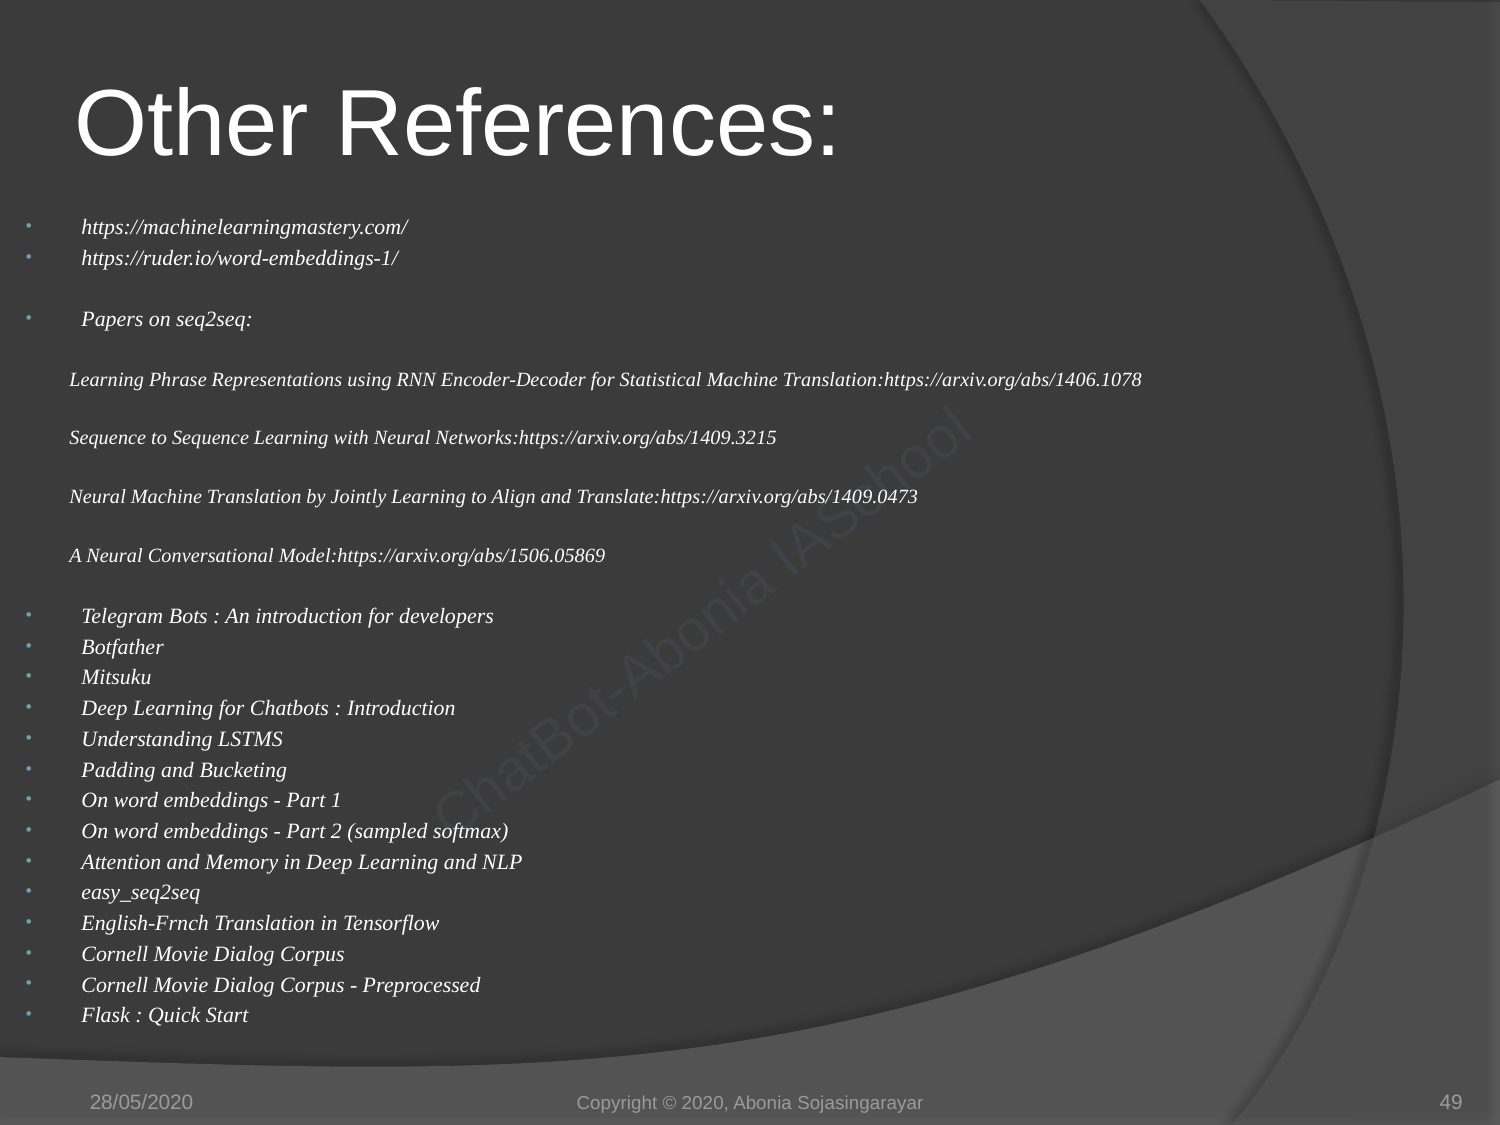

# Other References:

https://machinelearningmastery.com/
https://ruder.io/word-embeddings-1/

Papers on seq2seq:

Learning Phrase Representations using RNN Encoder-Decoder for Statistical Machine Translation:https://arxiv.org/abs/1406.1078

Sequence to Sequence Learning with Neural Networks:https://arxiv.org/abs/1409.3215

Neural Machine Translation by Jointly Learning to Align and Translate:https://arxiv.org/abs/1409.0473

A Neural Conversational Model:https://arxiv.org/abs/1506.05869

Telegram Bots : An introduction for developers
Botfather
Mitsuku
Deep Learning for Chatbots : Introduction
Understanding LSTMS
Padding and Bucketing
On word embeddings - Part 1
On word embeddings - Part 2 (sampled softmax)
Attention and Memory in Deep Learning and NLP
easy_seq2seq
English-Frnch Translation in Tensorflow
Cornell Movie Dialog Corpus
Cornell Movie Dialog Corpus - Preprocessed
Flask : Quick Start

28/05/2020
Copyright © 2020, Abonia Sojasingarayar
49